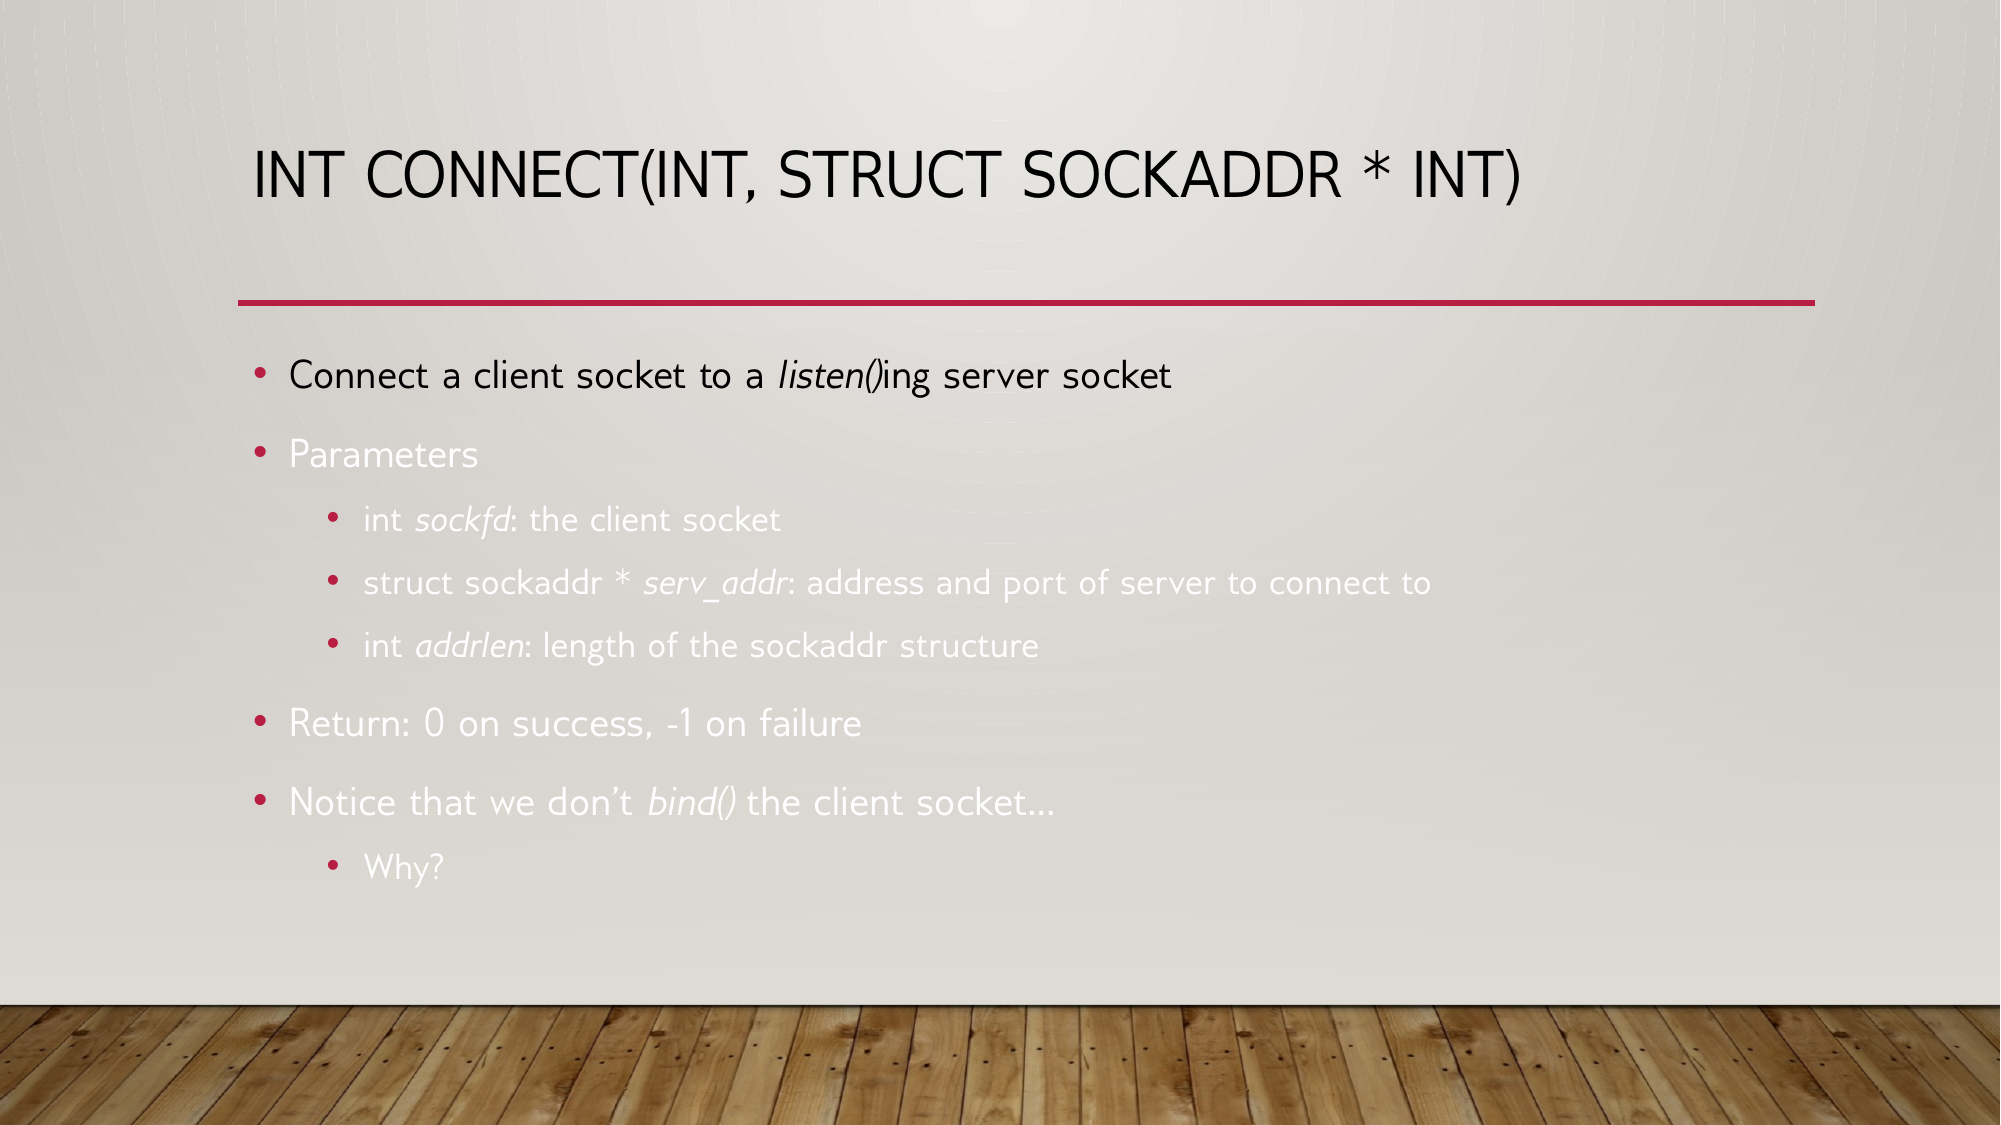

# int connect(int, struct sockaddr * int)
Connect a client socket to a listen()ing server socket
Parameters
int sockfd: the client socket
struct sockaddr * serv_addr: address and port of server to connect to
int addrlen: length of the sockaddr structure
Return: 0 on success, -1 on failure
Notice that we don’t bind() the client socket…
Why?